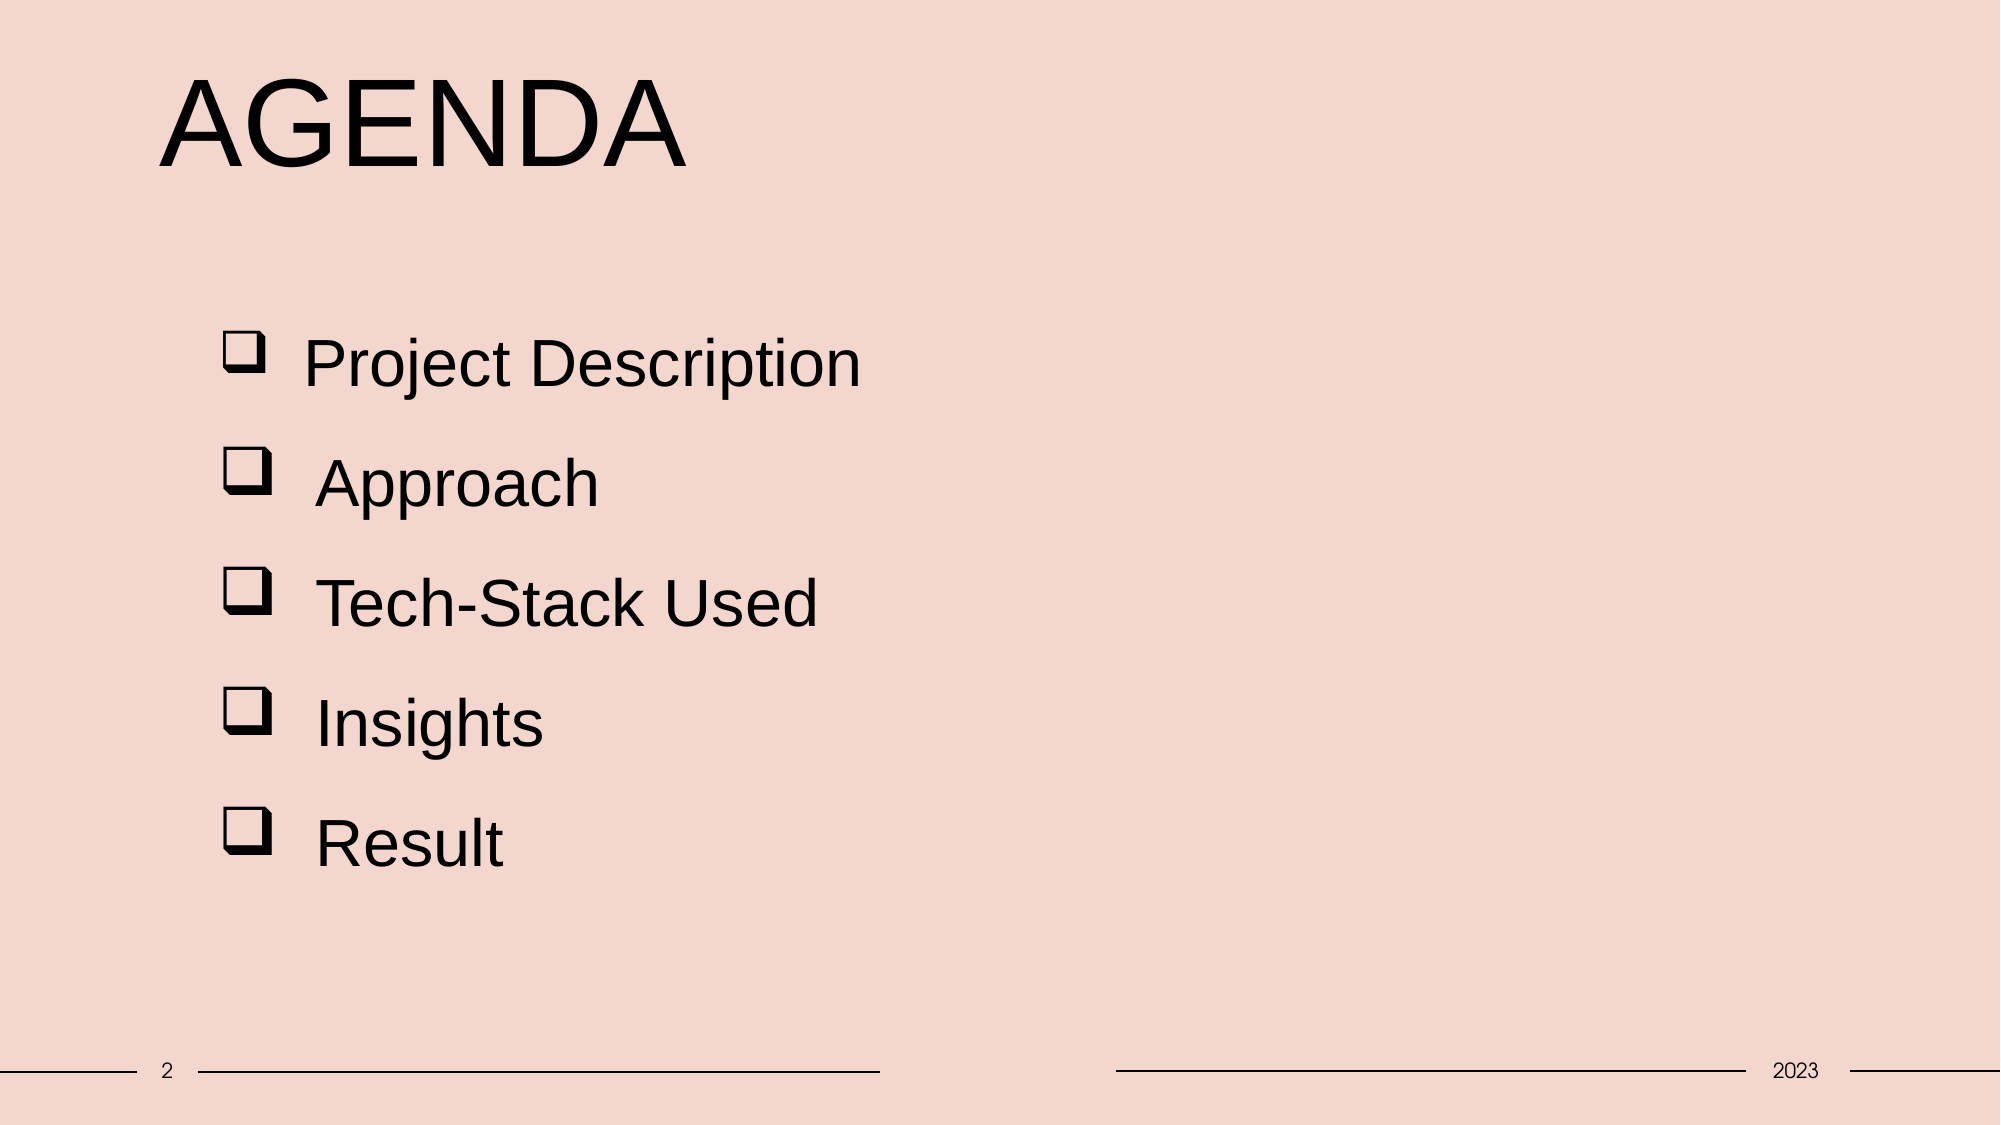

AGENDA
  Project Description
  Approach
  Tech-Stack Used
  Insights
  Result
2
2023